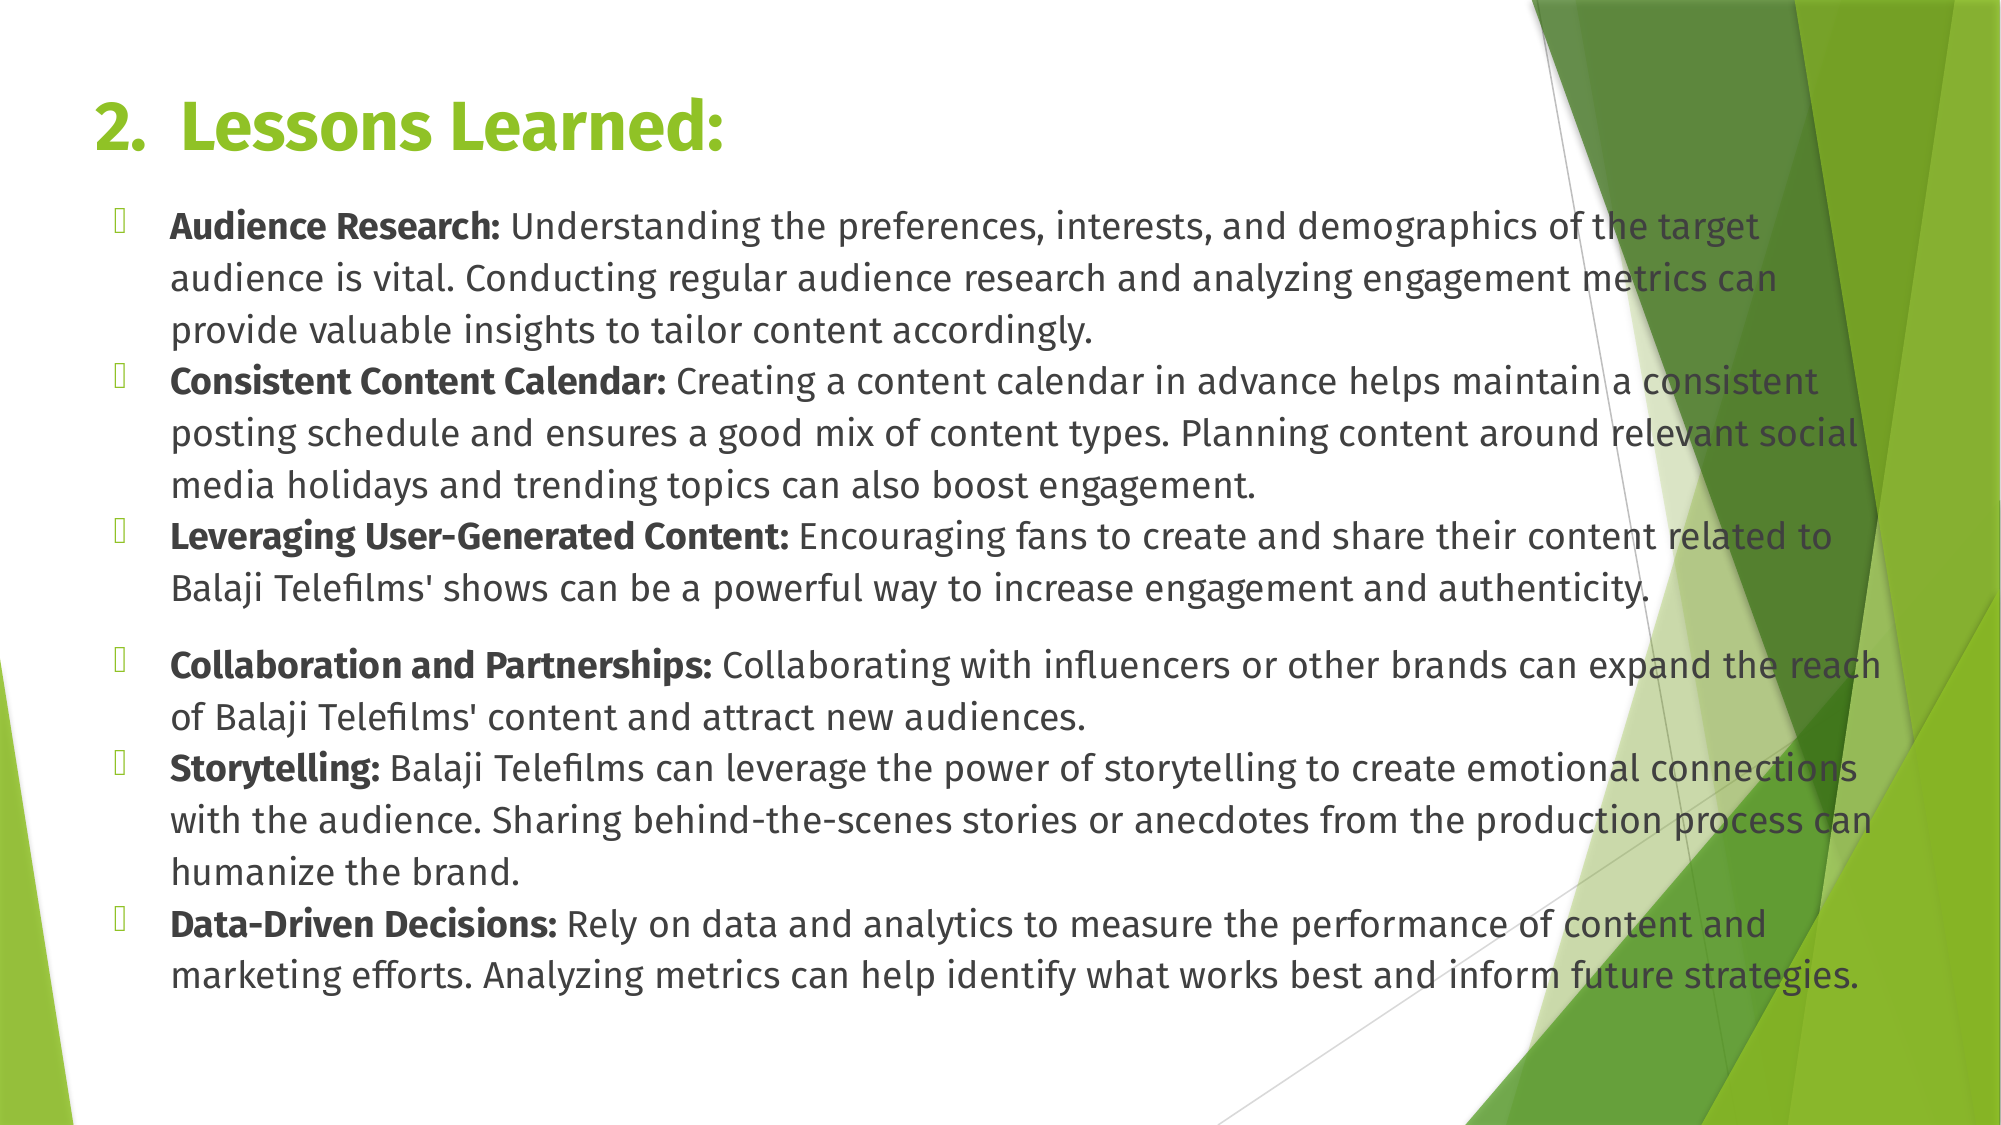

2.  Lessons Learned:
Audience Research: Understanding the preferences, interests, and demographics of the target audience is vital. Conducting regular audience research and analyzing engagement metrics can provide valuable insights to tailor content accordingly.
Consistent Content Calendar: Creating a content calendar in advance helps maintain a consistent posting schedule and ensures a good mix of content types. Planning content around relevant social media holidays and trending topics can also boost engagement.
Leveraging User-Generated Content: Encouraging fans to create and share their content related to Balaji Telefilms' shows can be a powerful way to increase engagement and authenticity.
Collaboration and Partnerships: Collaborating with influencers or other brands can expand the reach of Balaji Telefilms' content and attract new audiences.
Storytelling: Balaji Telefilms can leverage the power of storytelling to create emotional connections with the audience. Sharing behind-the-scenes stories or anecdotes from the production process can humanize the brand.
Data-Driven Decisions: Rely on data and analytics to measure the performance of content and marketing efforts. Analyzing metrics can help identify what works best and inform future strategies.